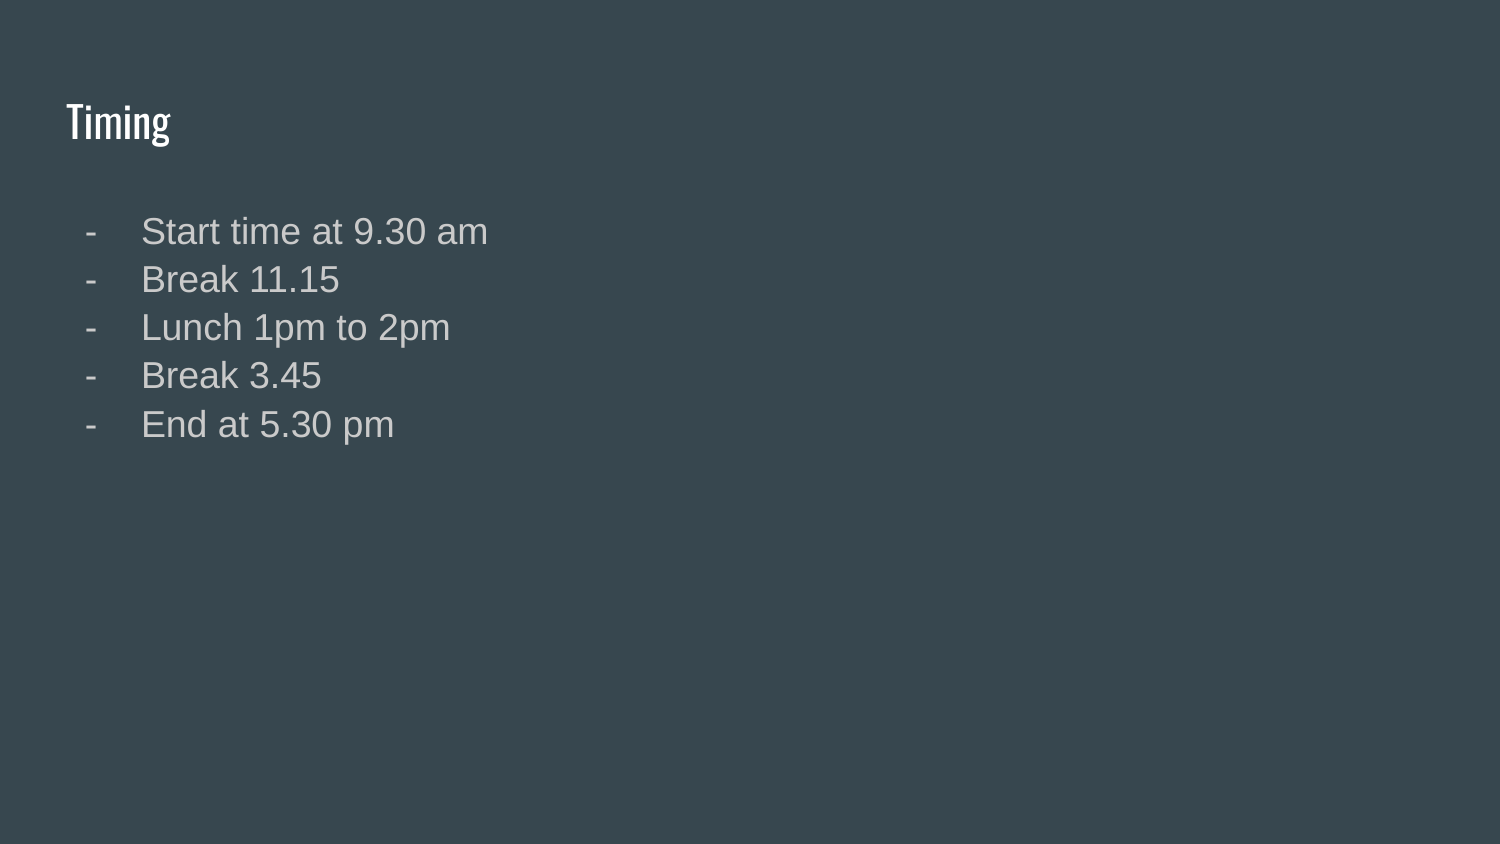

# Timing
Start time at 9.30 am
Break 11.15
Lunch 1pm to 2pm
Break 3.45
End at 5.30 pm